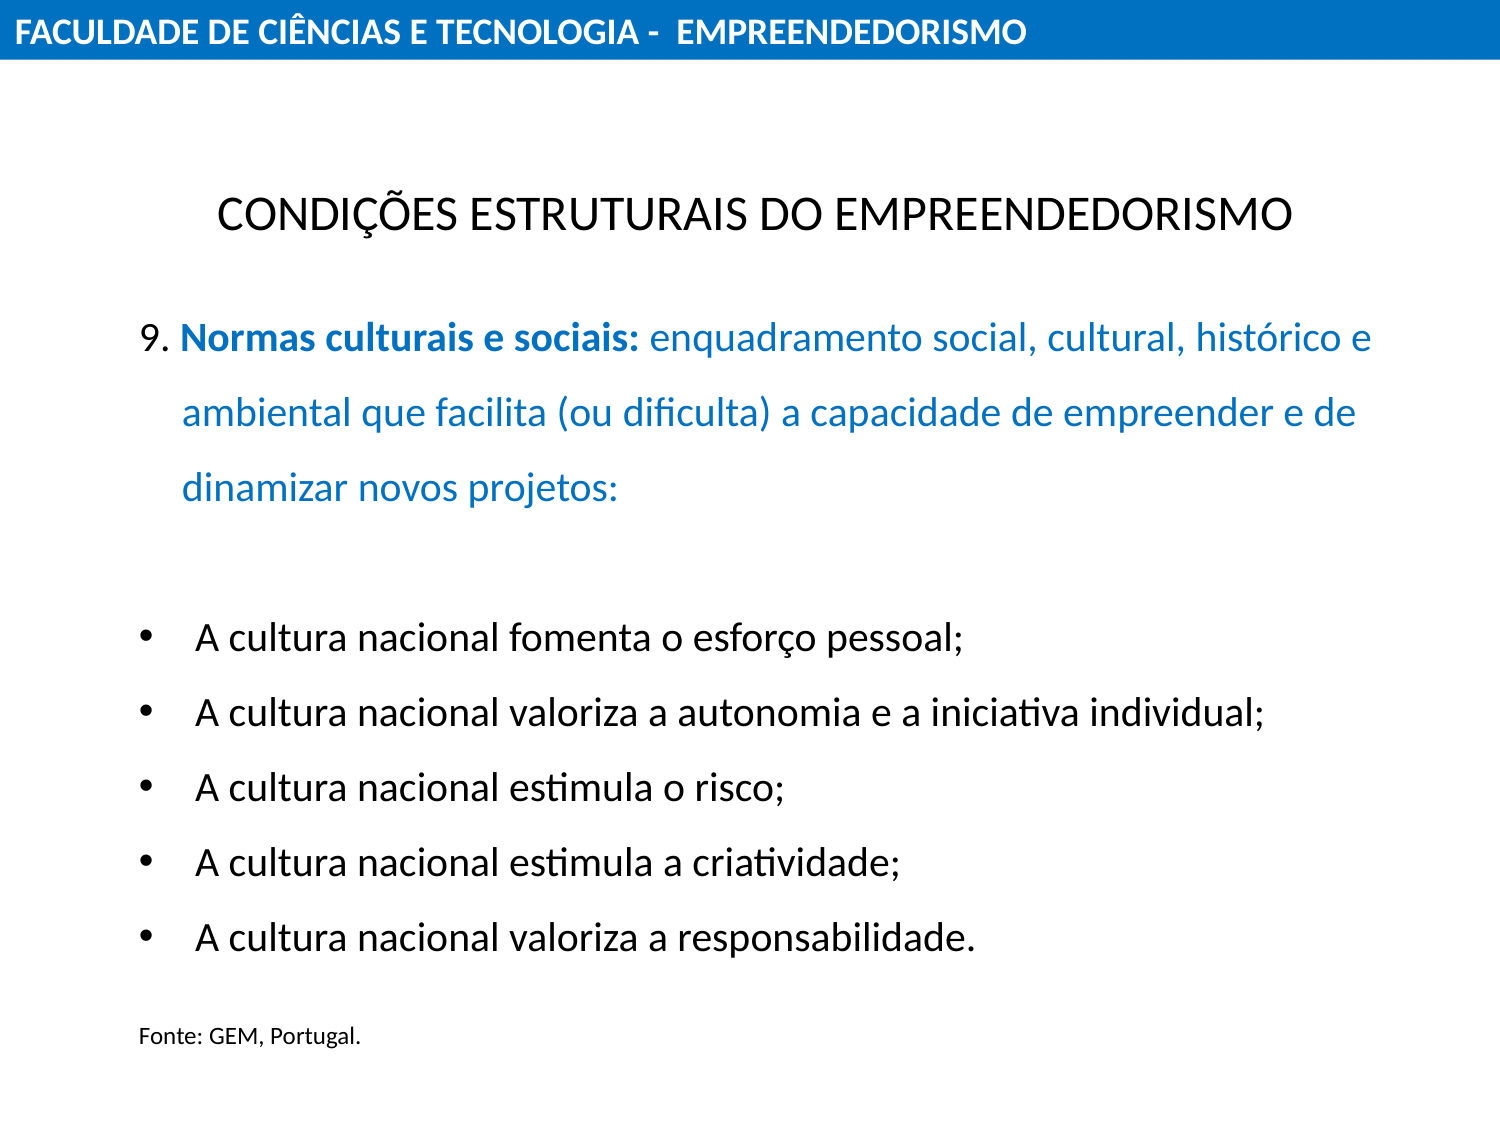

FACULDADE DE CIÊNCIAS E TECNOLOGIA -  EMPREENDEDORISMO
CONDIÇÕES ESTRUTURAIS DO EMPREENDEDORISMO

9. Normas culturais e sociais: enquadramento social, cultural, histórico e ambiental que facilita (ou dificulta) a capacidade de empreender e de dinamizar novos projetos:

A cultura nacional fomenta o esforço pessoal;
A cultura nacional valoriza a autonomia e a iniciativa individual;
A cultura nacional estimula o risco;
A cultura nacional estimula a criatividade;
A cultura nacional valoriza a responsabilidade.

Fonte: GEM, Portugal.